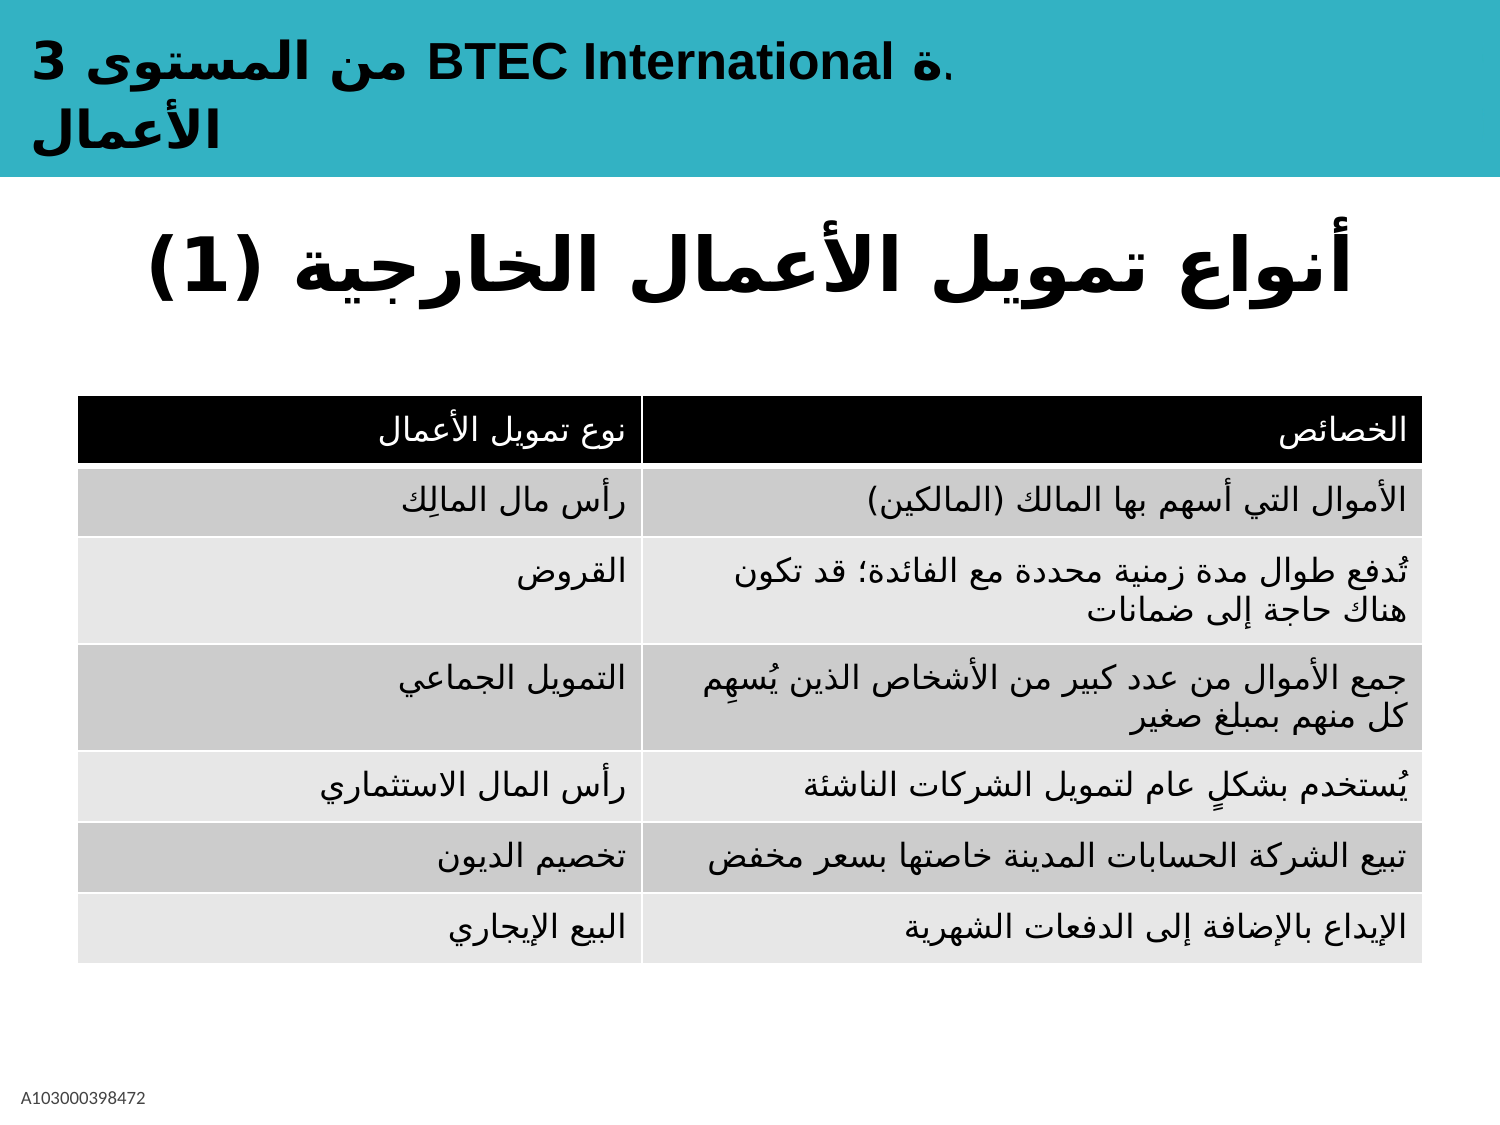

# أنواع تمويل الأعمال الخارجية (1)
| نوع تمويل الأعمال | الخصائص |
| --- | --- |
| رأس مال المالِك | الأموال التي أسهم بها المالك (المالكين) |
| القروض | تُدفع طوال مدة زمنية محددة مع الفائدة؛ قد تكون هناك حاجة إلى ضمانات |
| التمويل الجماعي | جمع الأموال من عدد كبير من الأشخاص الذين يُسهِم كل منهم بمبلغ صغير |
| رأس المال الاستثماري | يُستخدم بشكلٍ عام لتمويل الشركات الناشئة |
| تخصيم الديون | تبيع الشركة الحسابات المدينة خاصتها بسعر مخفض |
| البيع الإيجاري | الإيداع بالإضافة إلى الدفعات الشهرية |
A103000398472